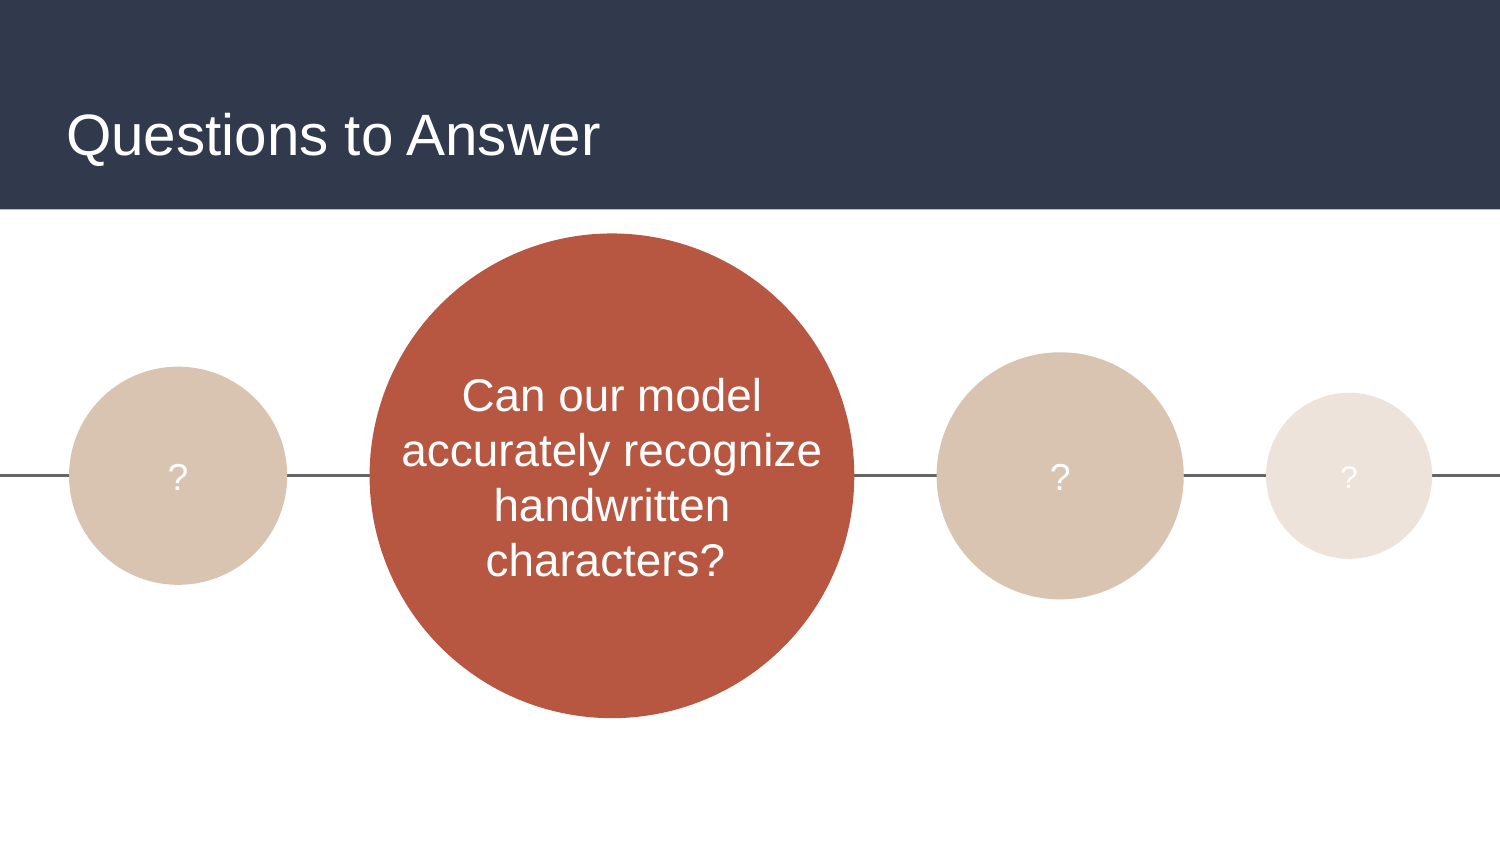

# Questions to Answer

?
Can our model accurately recognize handwritten characters?
?
?